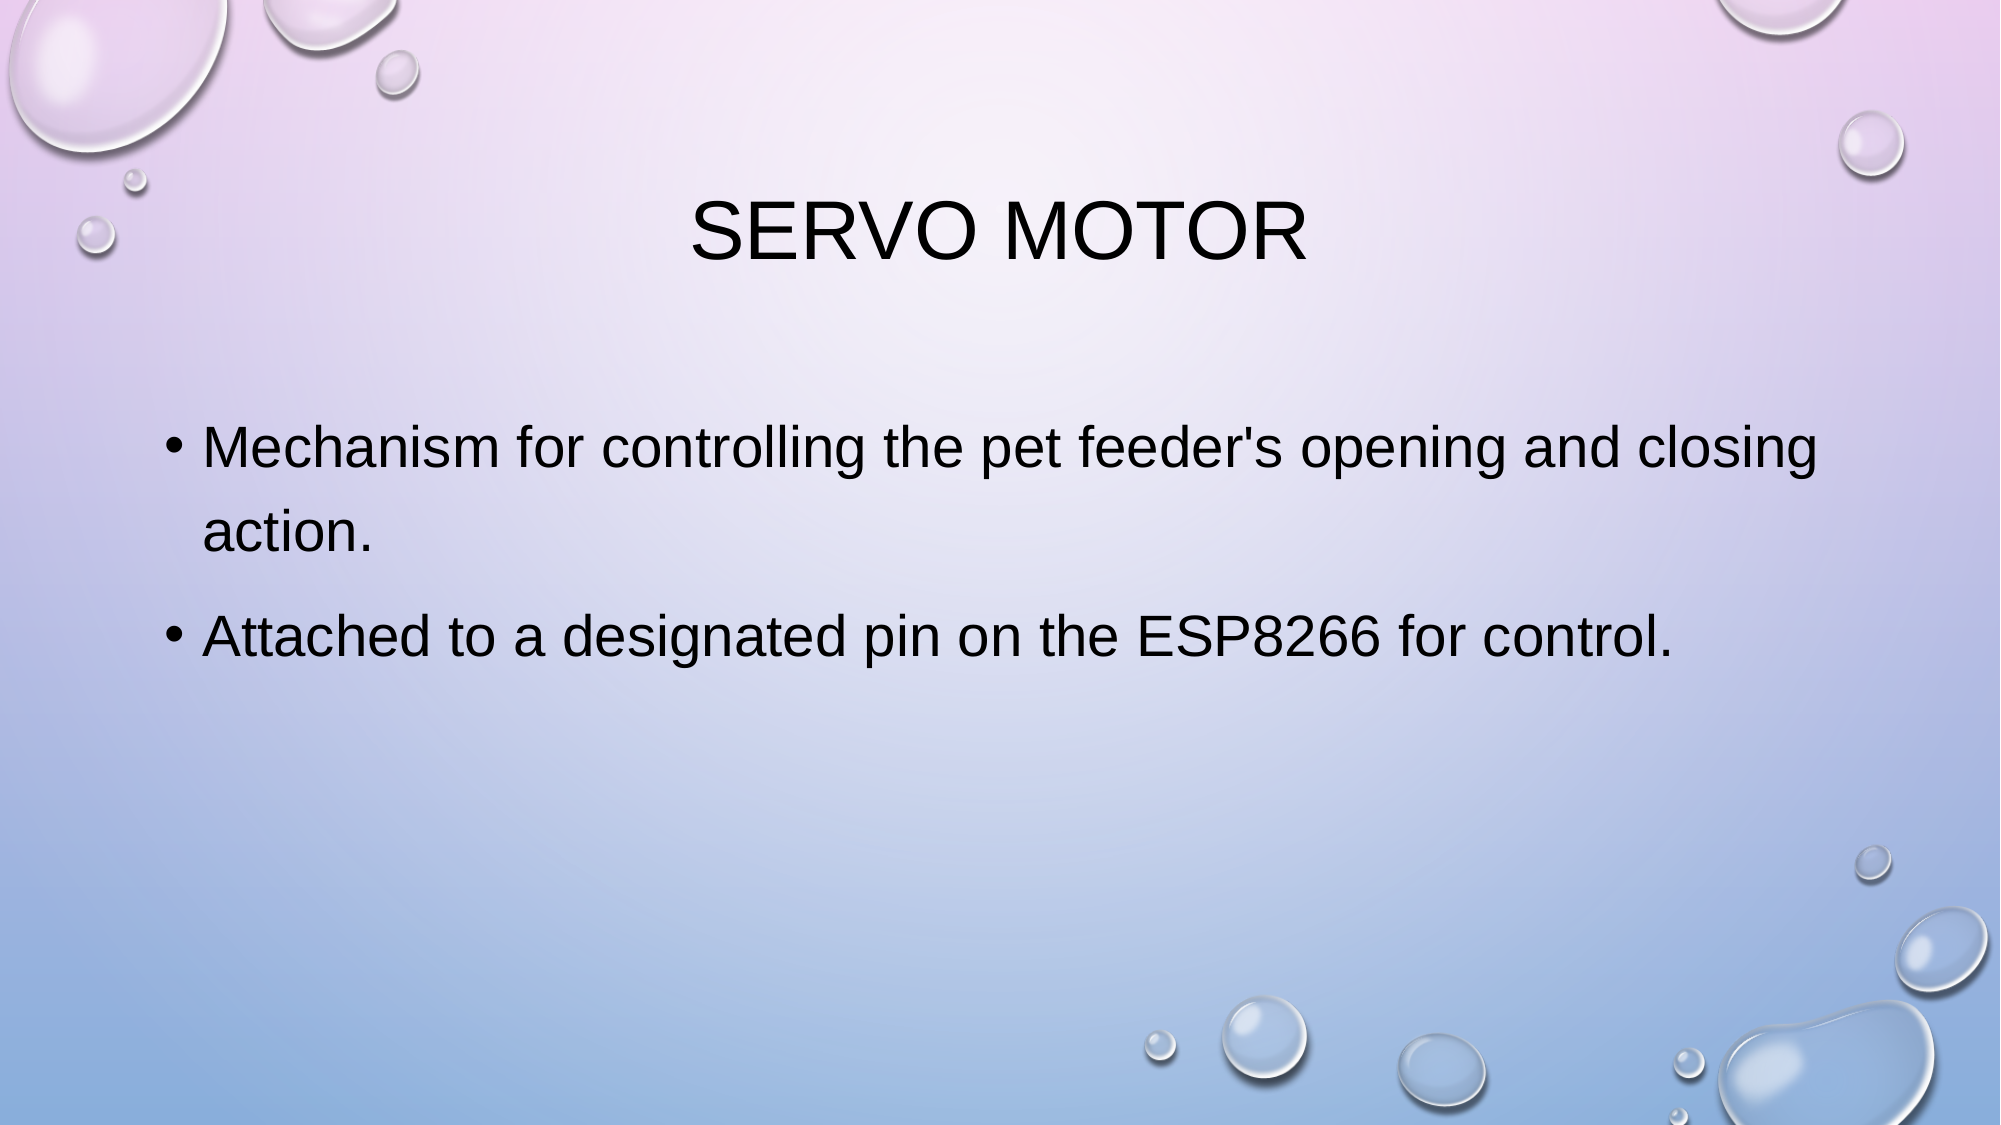

# SERVO MOTOR
Mechanism for controlling the pet feeder's opening and closing action.
Attached to a designated pin on the ESP8266 for control.